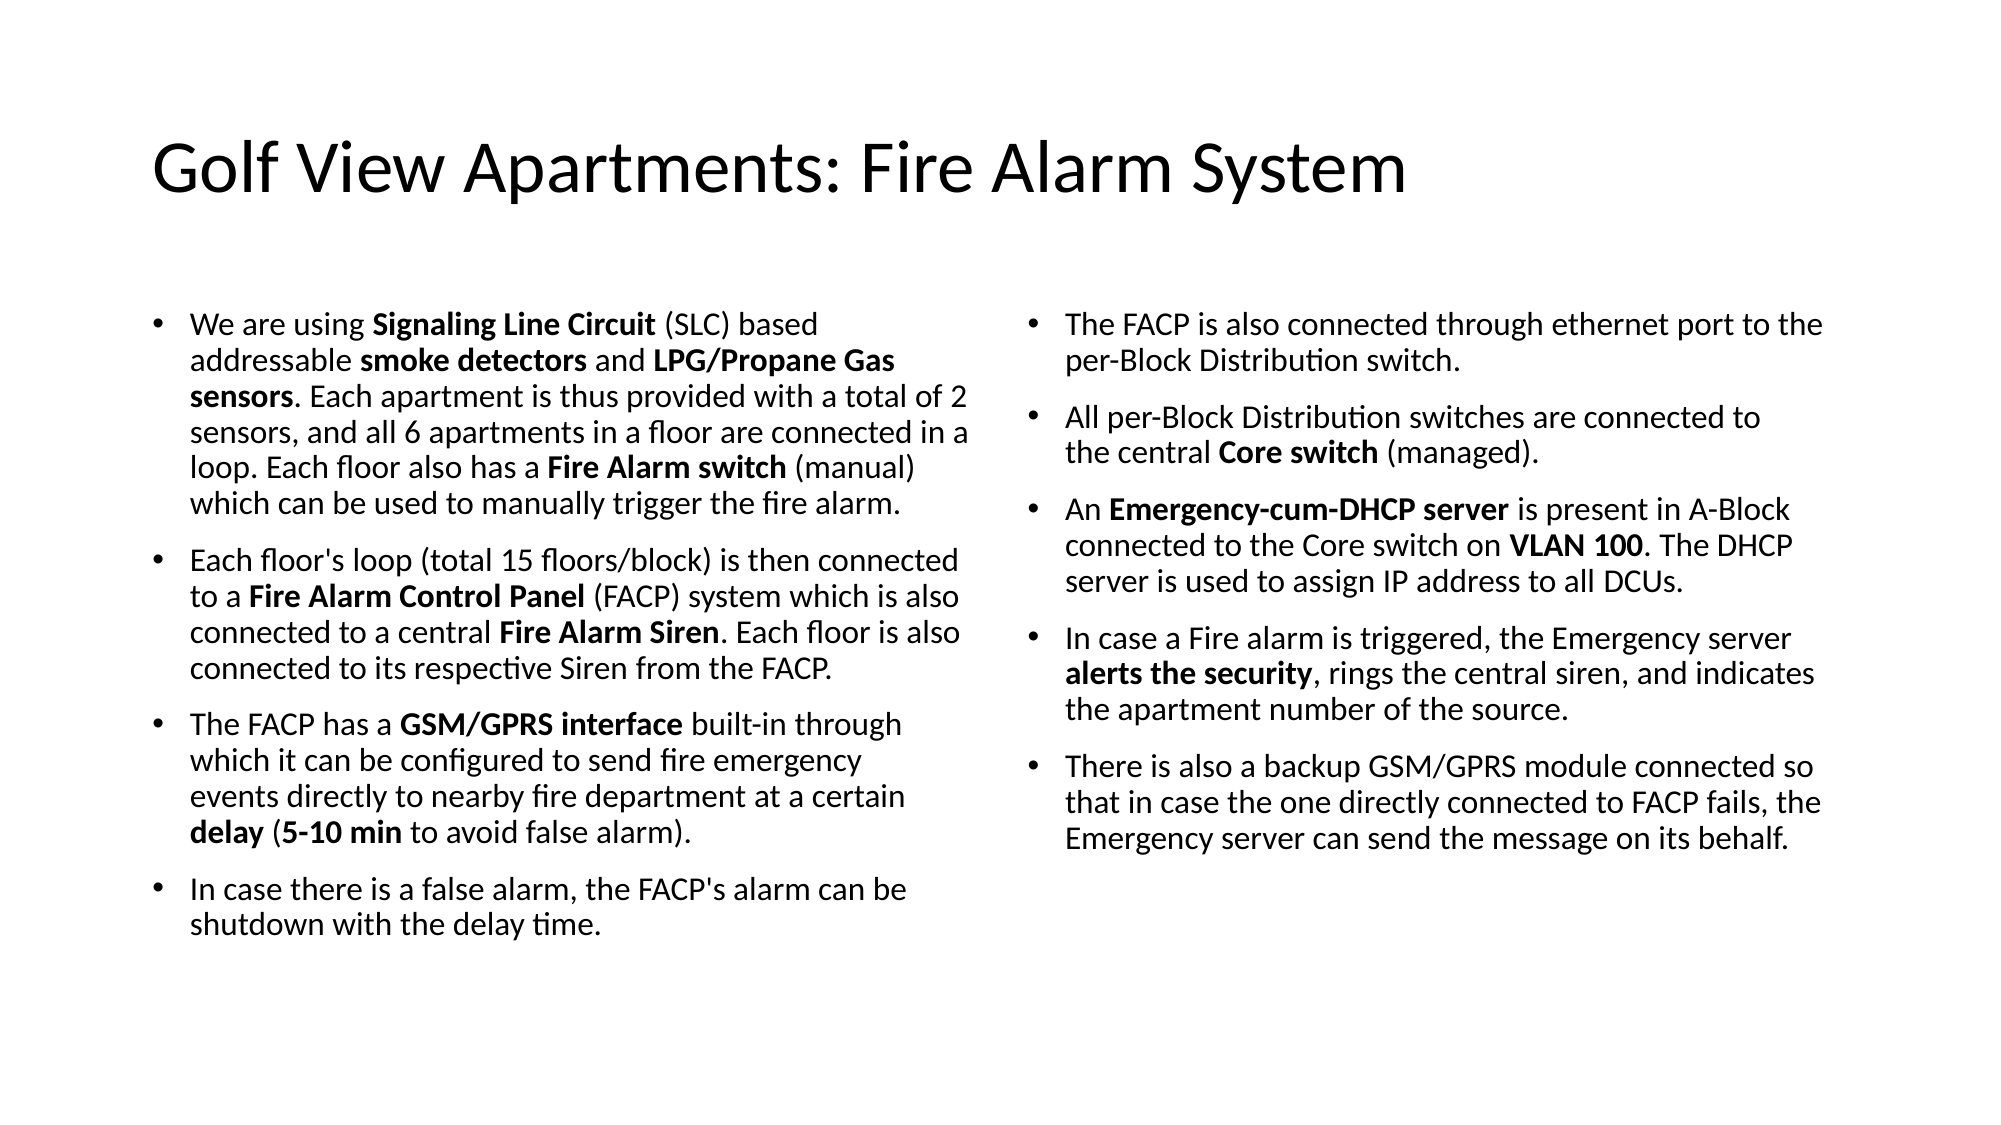

# Golf View Apartments: Fire Alarm System
We are using Signaling Line Circuit (SLC) based addressable smoke detectors and LPG/Propane Gas sensors. Each apartment is thus provided with a total of 2 sensors, and all 6 apartments in a floor are connected in a loop. Each floor also has a Fire Alarm switch (manual) which can be used to manually trigger the fire alarm.
Each floor's loop (total 15 floors/block) is then connected to a Fire Alarm Control Panel (FACP) system which is also connected to a central Fire Alarm Siren. Each floor is also connected to its respective Siren from the FACP.
The FACP has a GSM/GPRS interface built-in through which it can be configured to send fire emergency events directly to nearby fire department at a certain delay (5-10 min to avoid false alarm).
In case there is a false alarm, the FACP's alarm can be shutdown with the delay time.
The FACP is also connected through ethernet port to the per-Block Distribution switch.
All per-Block Distribution switches are connected to the central Core switch (managed).
An Emergency-cum-DHCP server is present in A-Block connected to the Core switch on VLAN 100. The DHCP server is used to assign IP address to all DCUs.
In case a Fire alarm is triggered, the Emergency server alerts the security, rings the central siren, and indicates the apartment number of the source.
There is also a backup GSM/GPRS module connected so that in case the one directly connected to FACP fails, the Emergency server can send the message on its behalf.